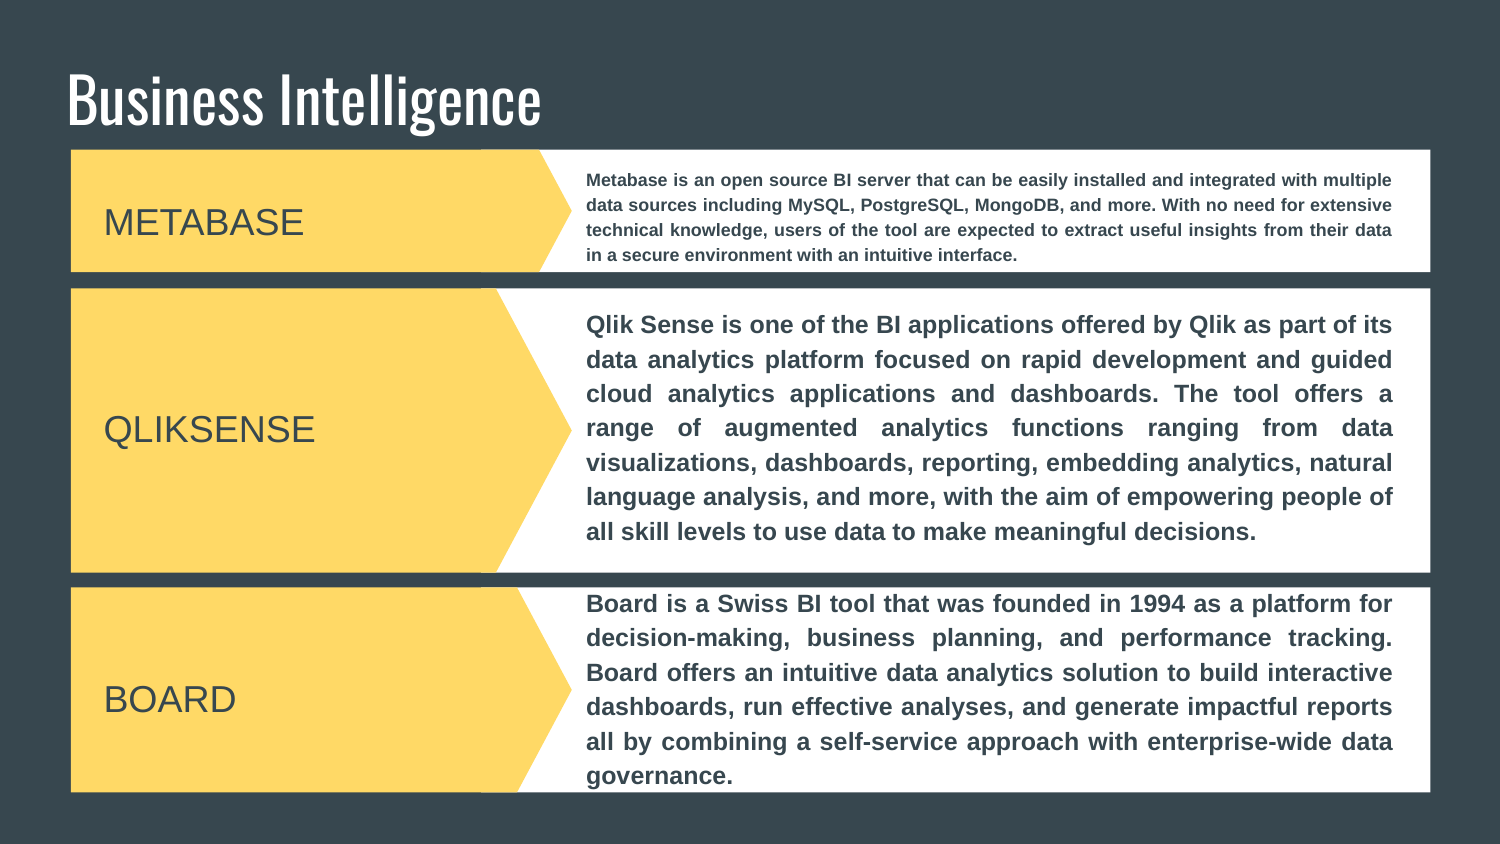

# Business Intelligence

Metabase is an open source BI server that can be easily installed and integrated with multiple data sources including MySQL, PostgreSQL, MongoDB, and more. With no need for extensive technical knowledge, users of the tool are expected to extract useful insights from their data in a secure environment with an intuitive interface.
METABASE

Qlik Sense is one of the BI applications offered by Qlik as part of its data analytics platform focused on rapid development and guided cloud analytics applications and dashboards. The tool offers a range of augmented analytics functions ranging from data visualizations, dashboards, reporting, embedding analytics, natural language analysis, and more, with the aim of empowering people of all skill levels to use data to make meaningful decisions.
QLIKSENSE

Board is a Swiss BI tool that was founded in 1994 as a platform for decision-making, business planning, and performance tracking. Board offers an intuitive data analytics solution to build interactive dashboards, run effective analyses, and generate impactful reports all by combining a self-service approach with enterprise-wide data governance.
BOARD